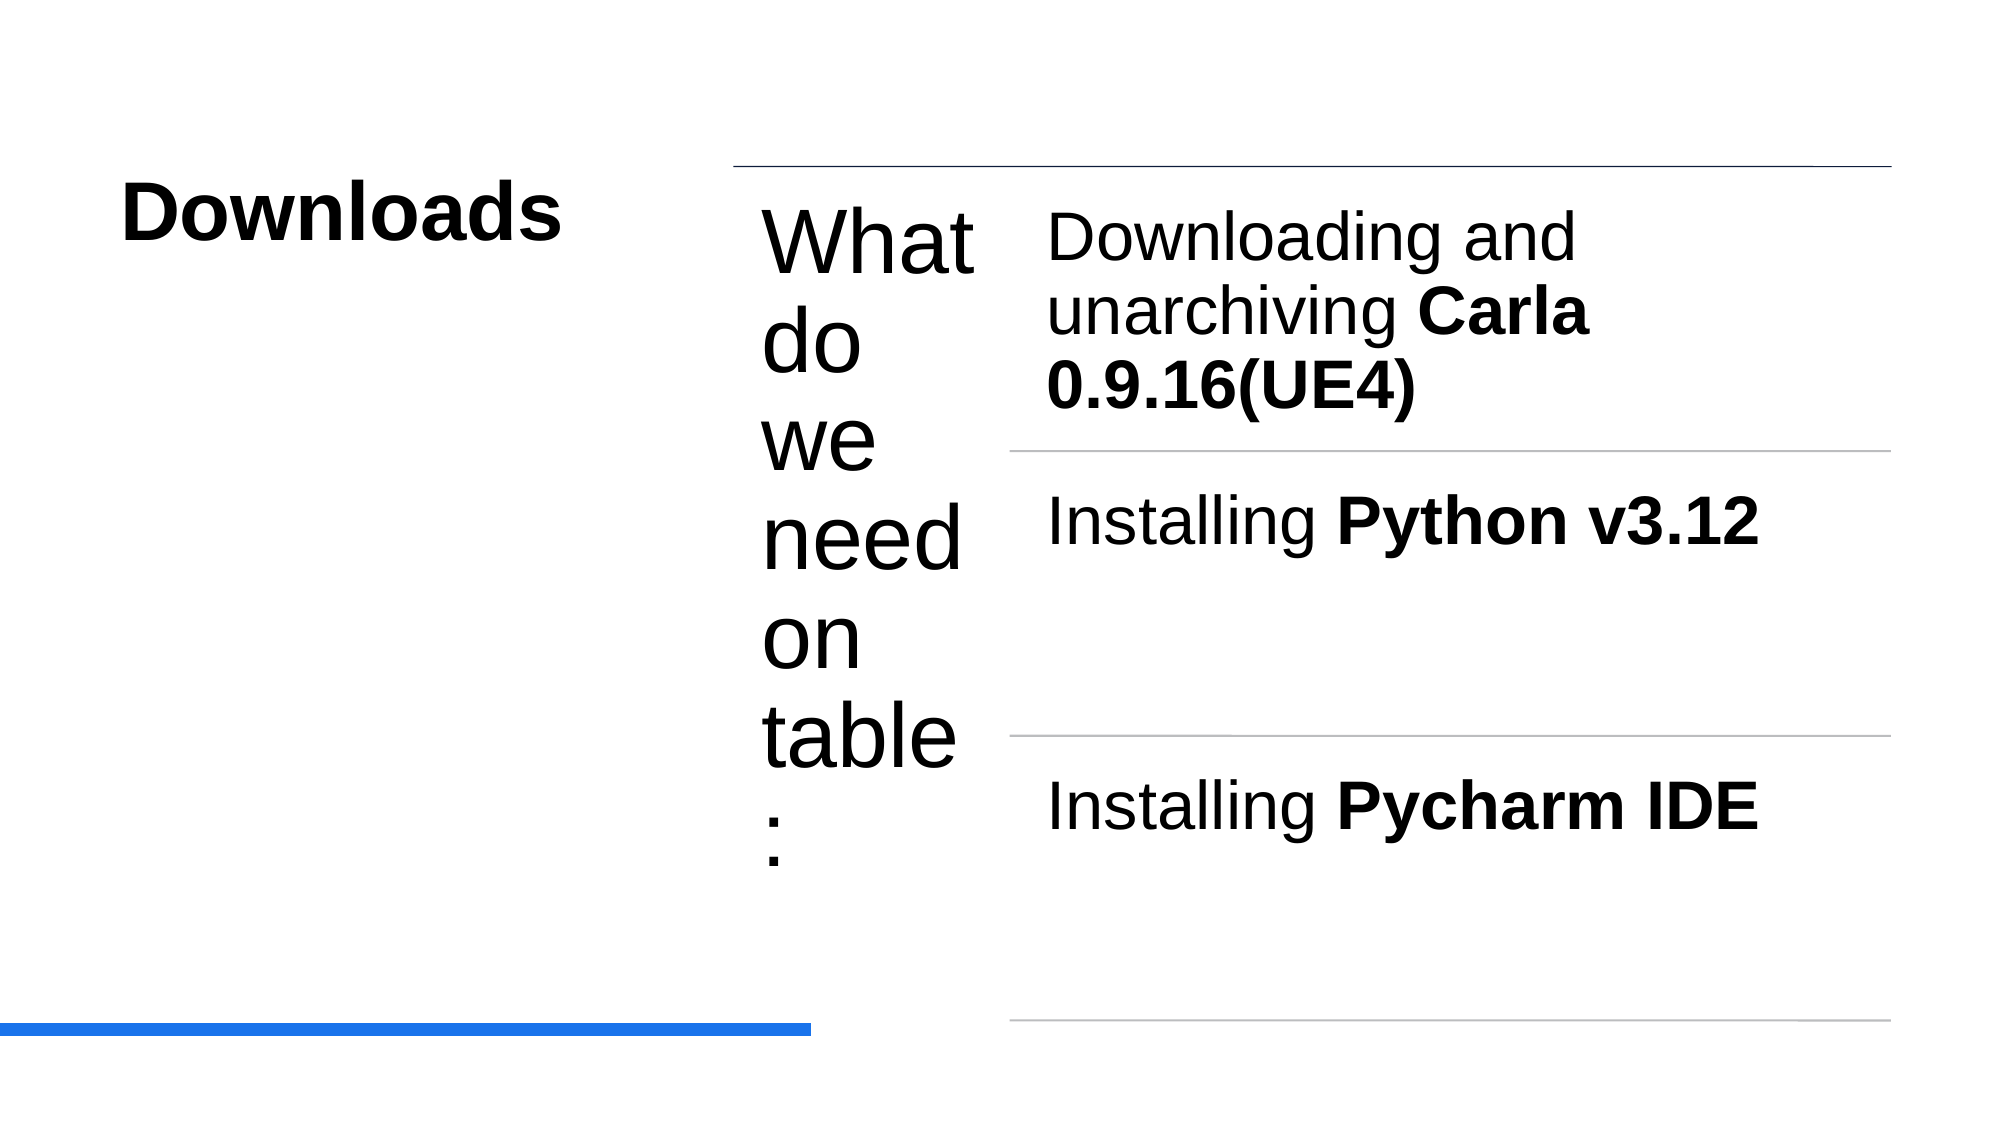

# Downloads
What do we need on table:
Downloading and unarchiving Carla 0.9.16(UE4)
Installing Python v3.12
Installing Pycharm IDE